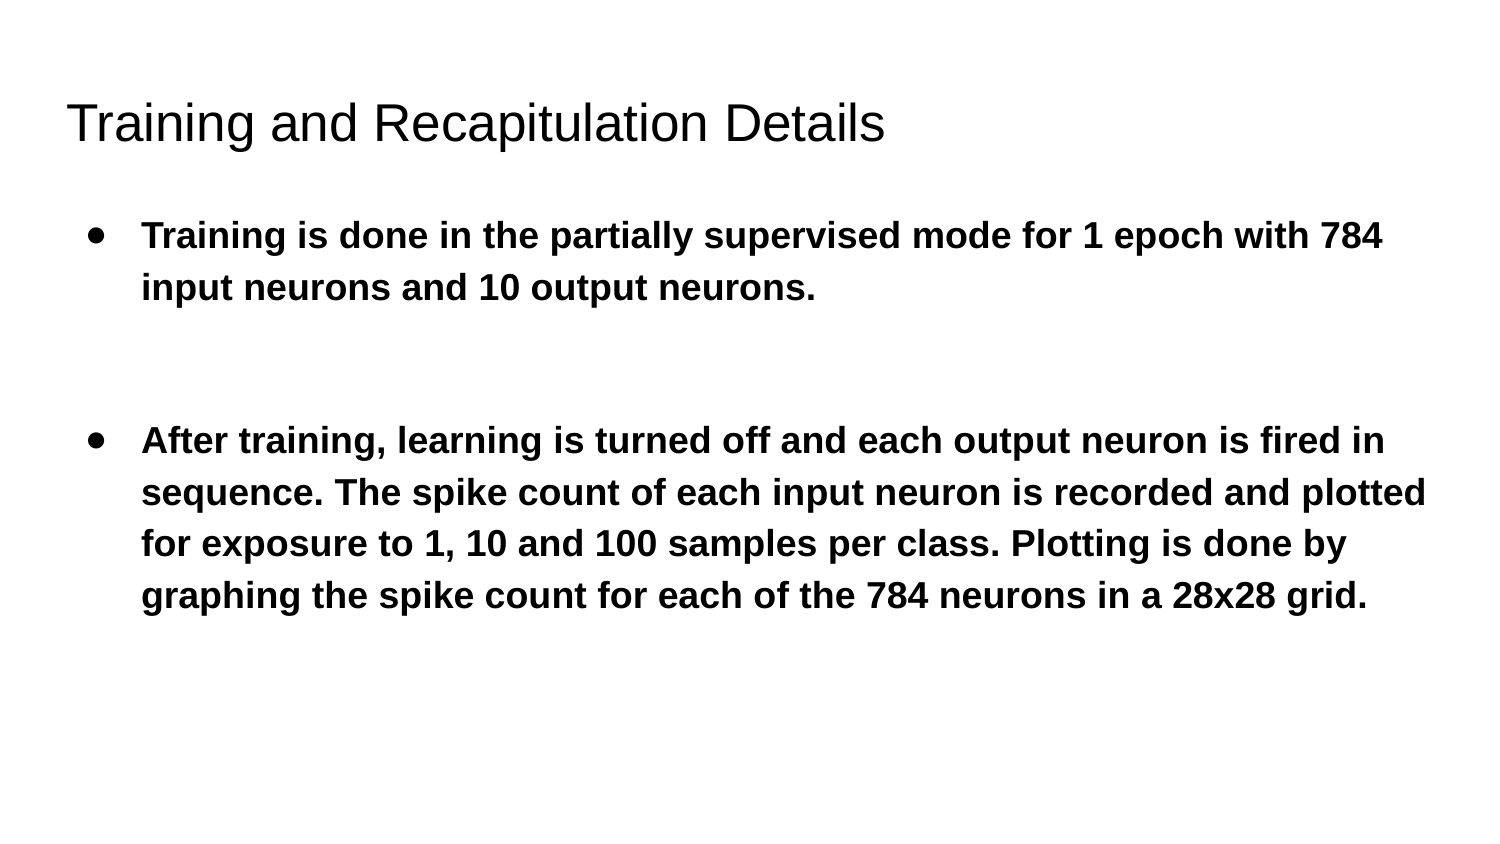

# Training and Recapitulation Details
Training is done in the partially supervised mode for 1 epoch with 784 input neurons and 10 output neurons.

After training, learning is turned off and each output neuron is fired in sequence. The spike count of each input neuron is recorded and plotted for exposure to 1, 10 and 100 samples per class. Plotting is done by graphing the spike count for each of the 784 neurons in a 28x28 grid.